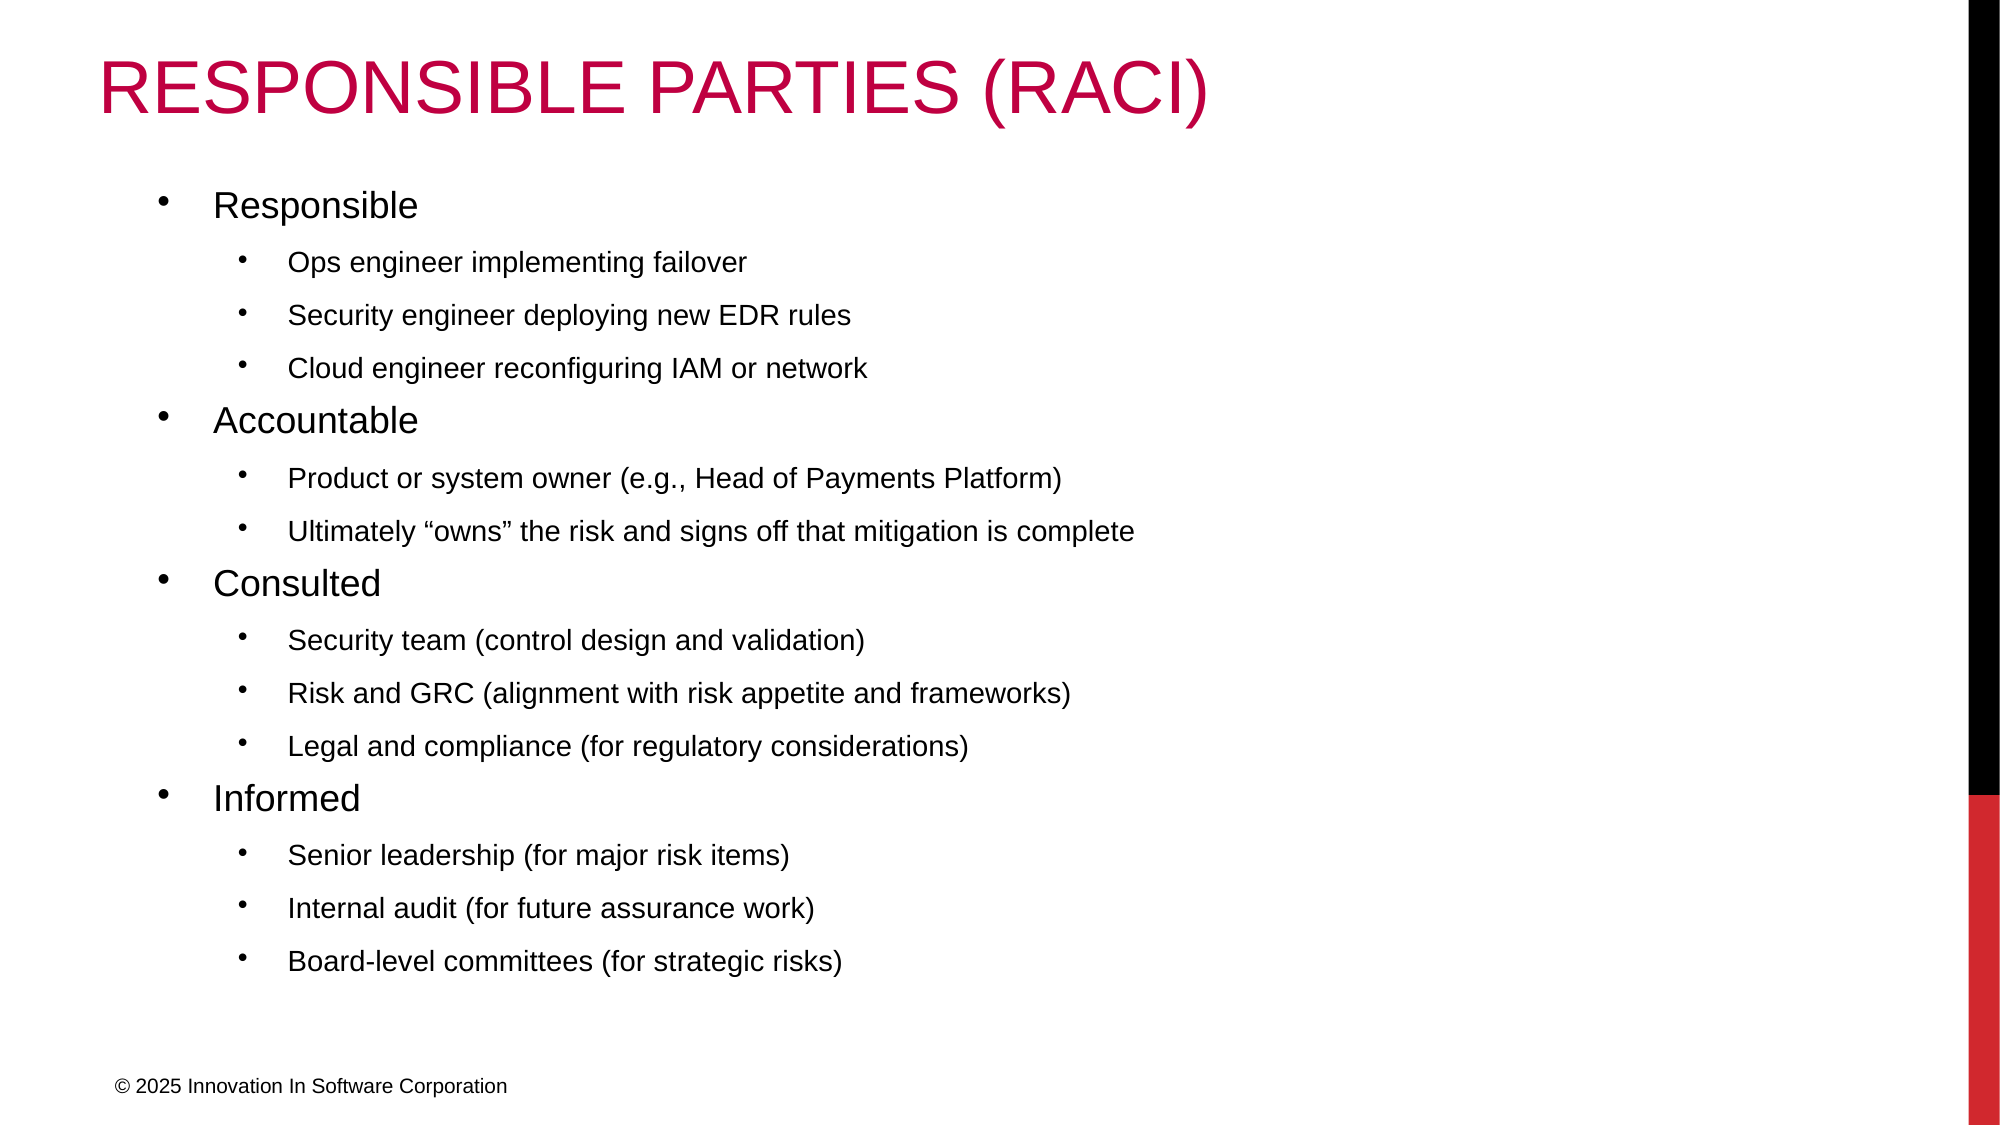

# Responsible Parties (RACI)
Responsible
Ops engineer implementing failover
Security engineer deploying new EDR rules
Cloud engineer reconfiguring IAM or network
Accountable
Product or system owner (e.g., Head of Payments Platform)
Ultimately “owns” the risk and signs off that mitigation is complete
Consulted
Security team (control design and validation)
Risk and GRC (alignment with risk appetite and frameworks)
Legal and compliance (for regulatory considerations)
Informed
Senior leadership (for major risk items)
Internal audit (for future assurance work)
Board-level committees (for strategic risks)
© 2025 Innovation In Software Corporation